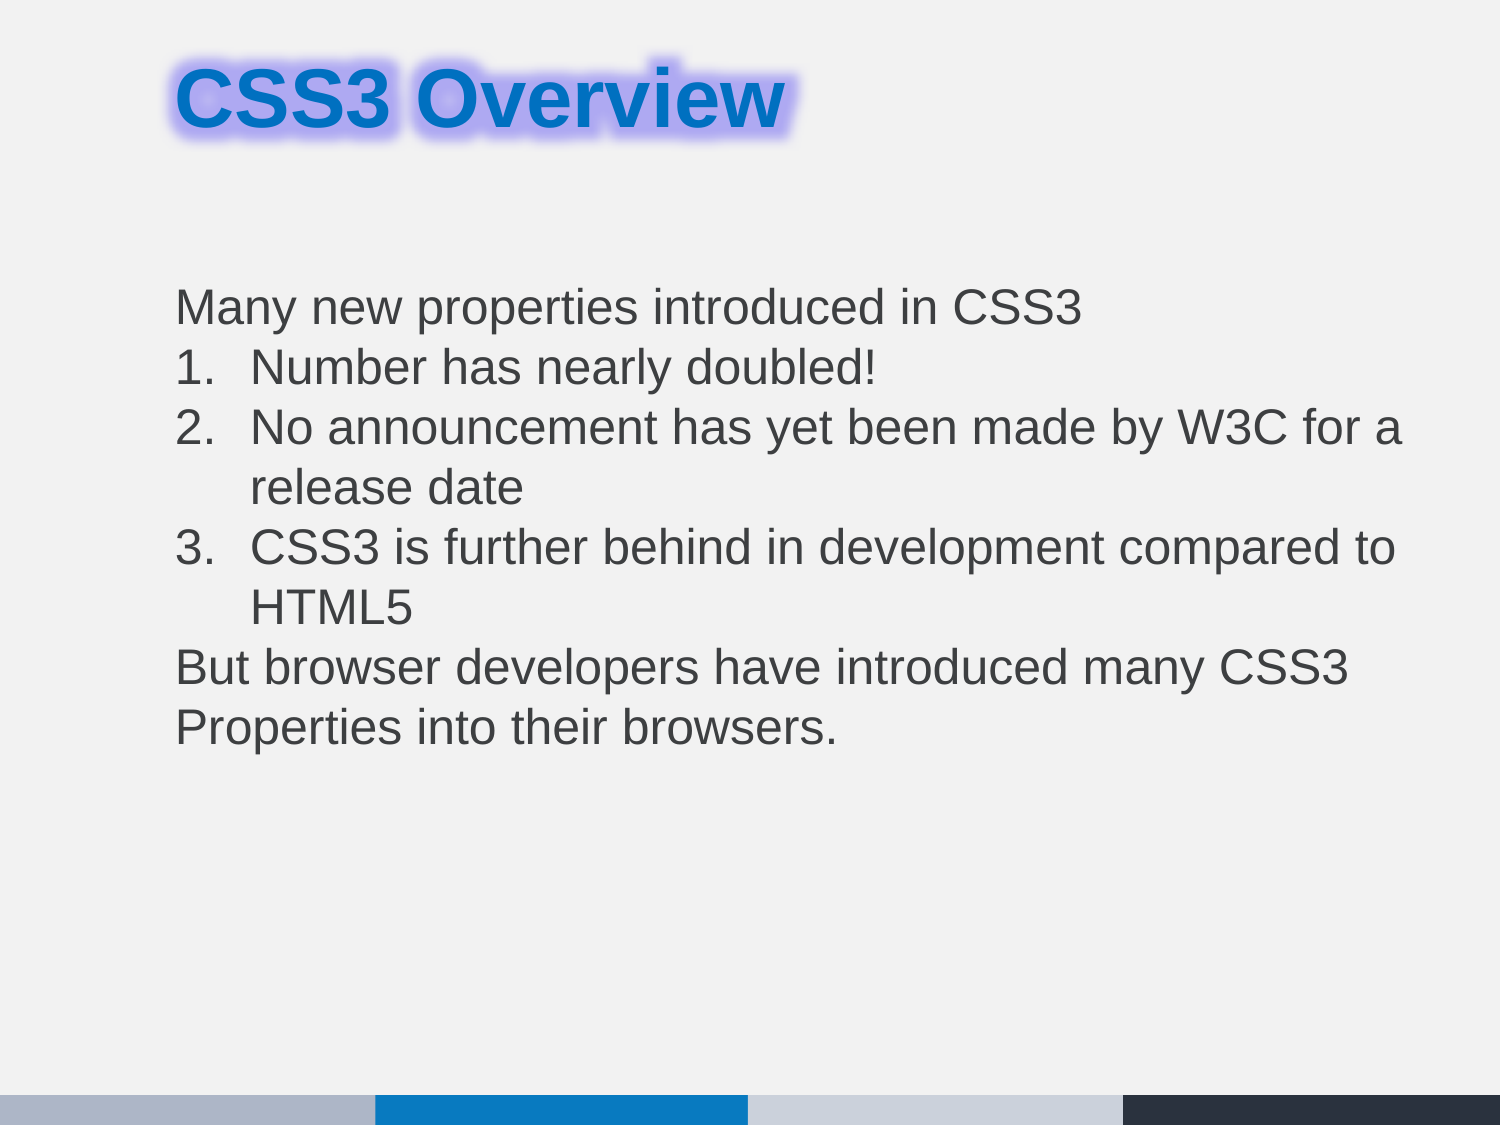

CSS3 Overview
Many new properties introduced in CSS3
Number has nearly doubled!
No announcement has yet been made by W3C for a release date
CSS3 is further behind in development compared to HTML5
But browser developers have introduced many CSS3 Properties into their browsers.